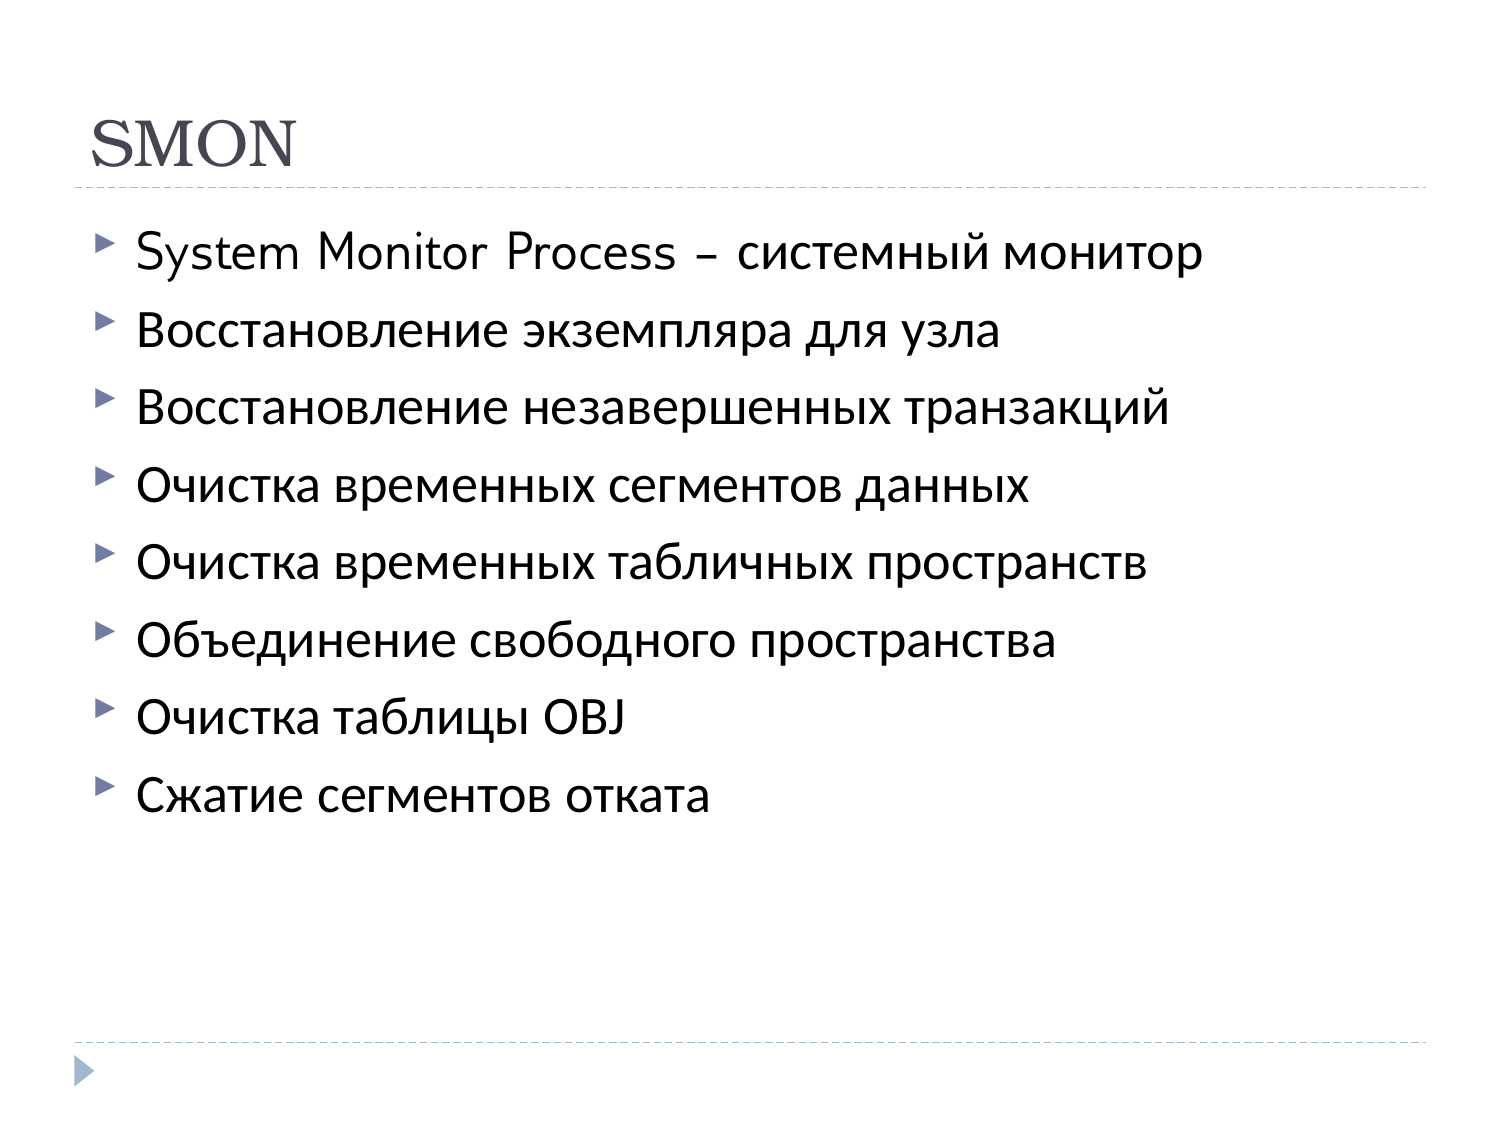

# SMON
System Monitor Process – системный монитор
Восстановление экземпляра для узла
Восстановление незавершенных транзакций
Очистка временных сегментов данных
Очистка временных табличных пространств
Объединение свободного пространства
Очистка таблицы OBJ
Сжатие сегментов отката